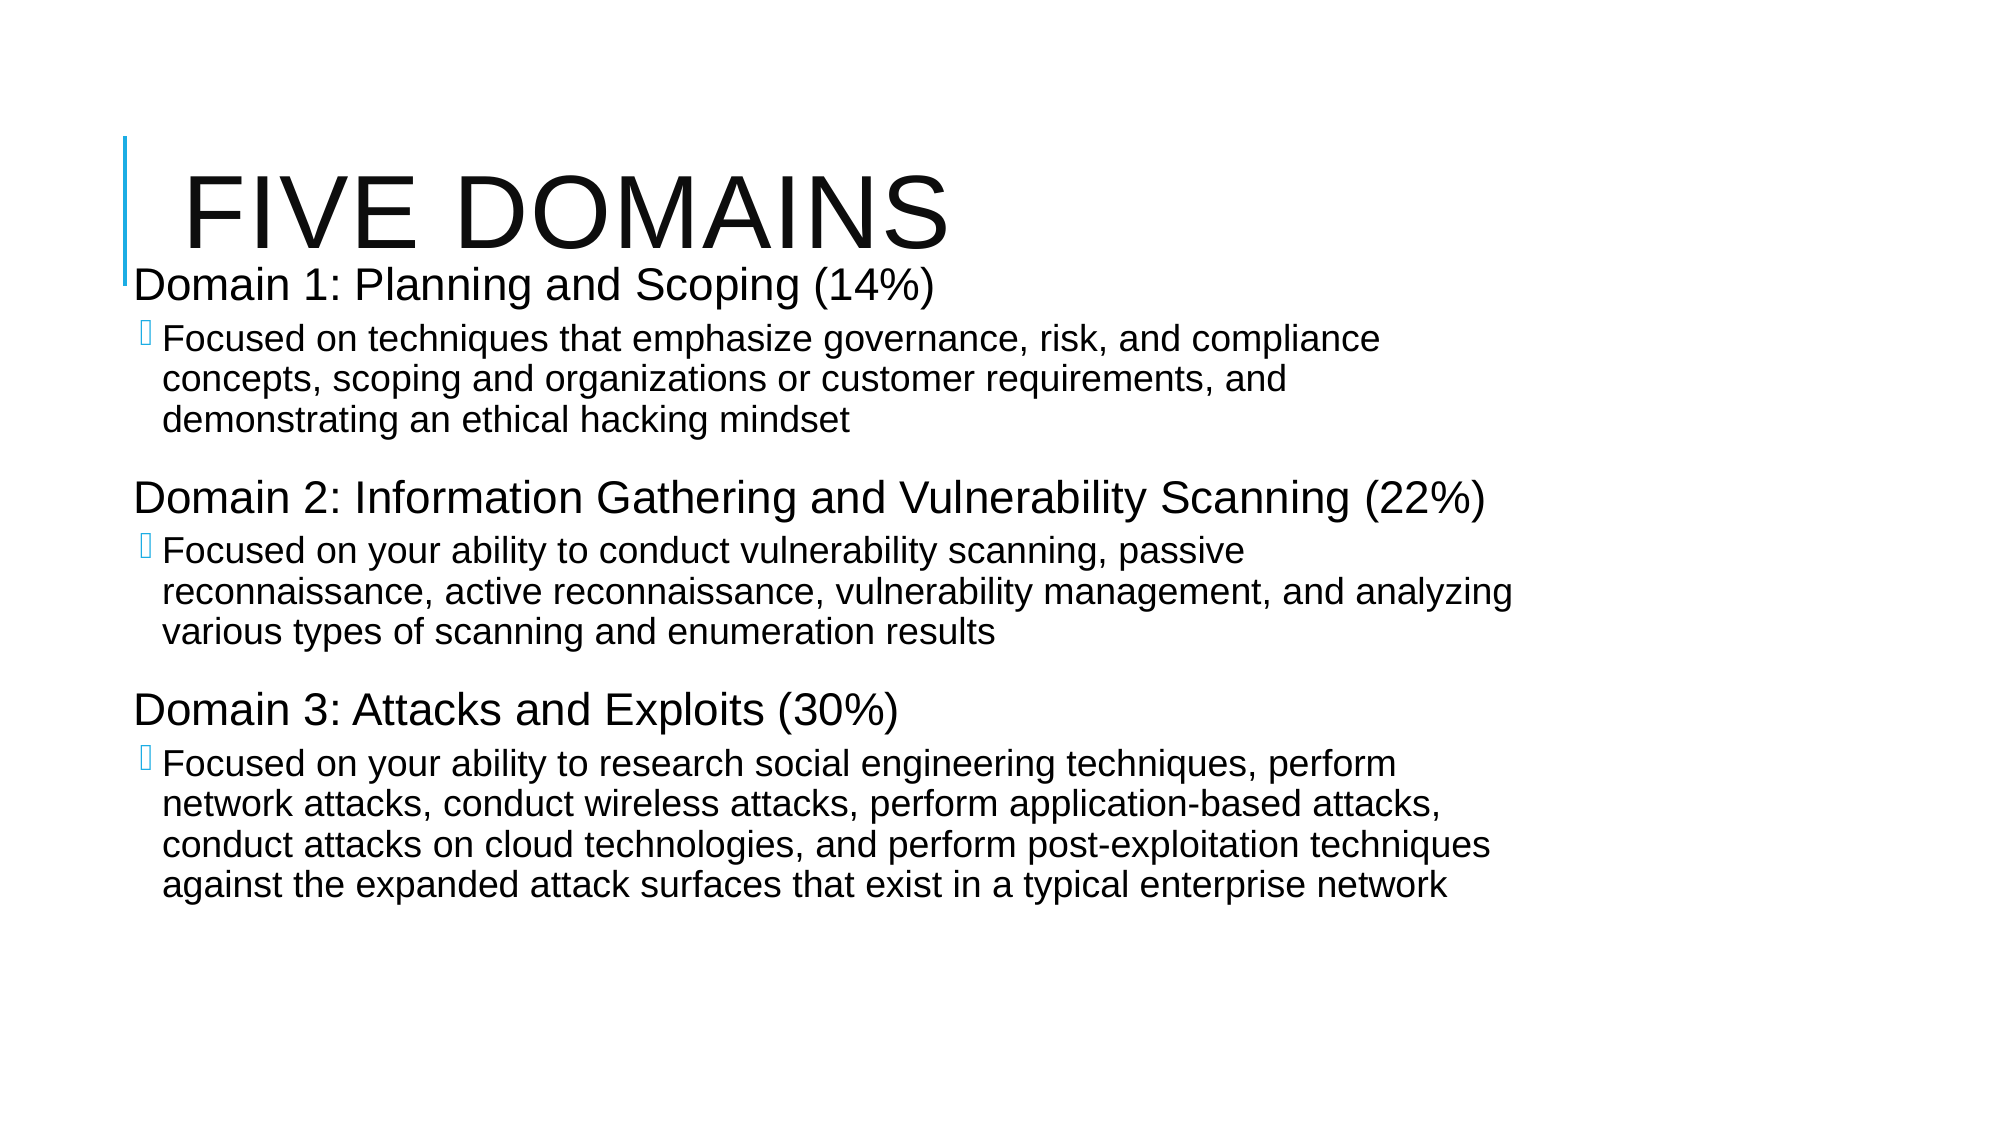

# Five Domains
Domain 1: Planning and Scoping (14%)
Focused on techniques that emphasize governance, risk, and compliance concepts, scoping and organizations or customer requirements, and demonstrating an ethical hacking mindset
Domain 2: Information Gathering and Vulnerability Scanning (22%)
Focused on your ability to conduct vulnerability scanning, passive reconnaissance, active reconnaissance, vulnerability management, and analyzing various types of scanning and enumeration results
Domain 3: Attacks and Exploits (30%)
Focused on your ability to research social engineering techniques, perform network attacks, conduct wireless attacks, perform application-based attacks, conduct attacks on cloud technologies, and perform post-exploitation techniques against the expanded attack surfaces that exist in a typical enterprise network